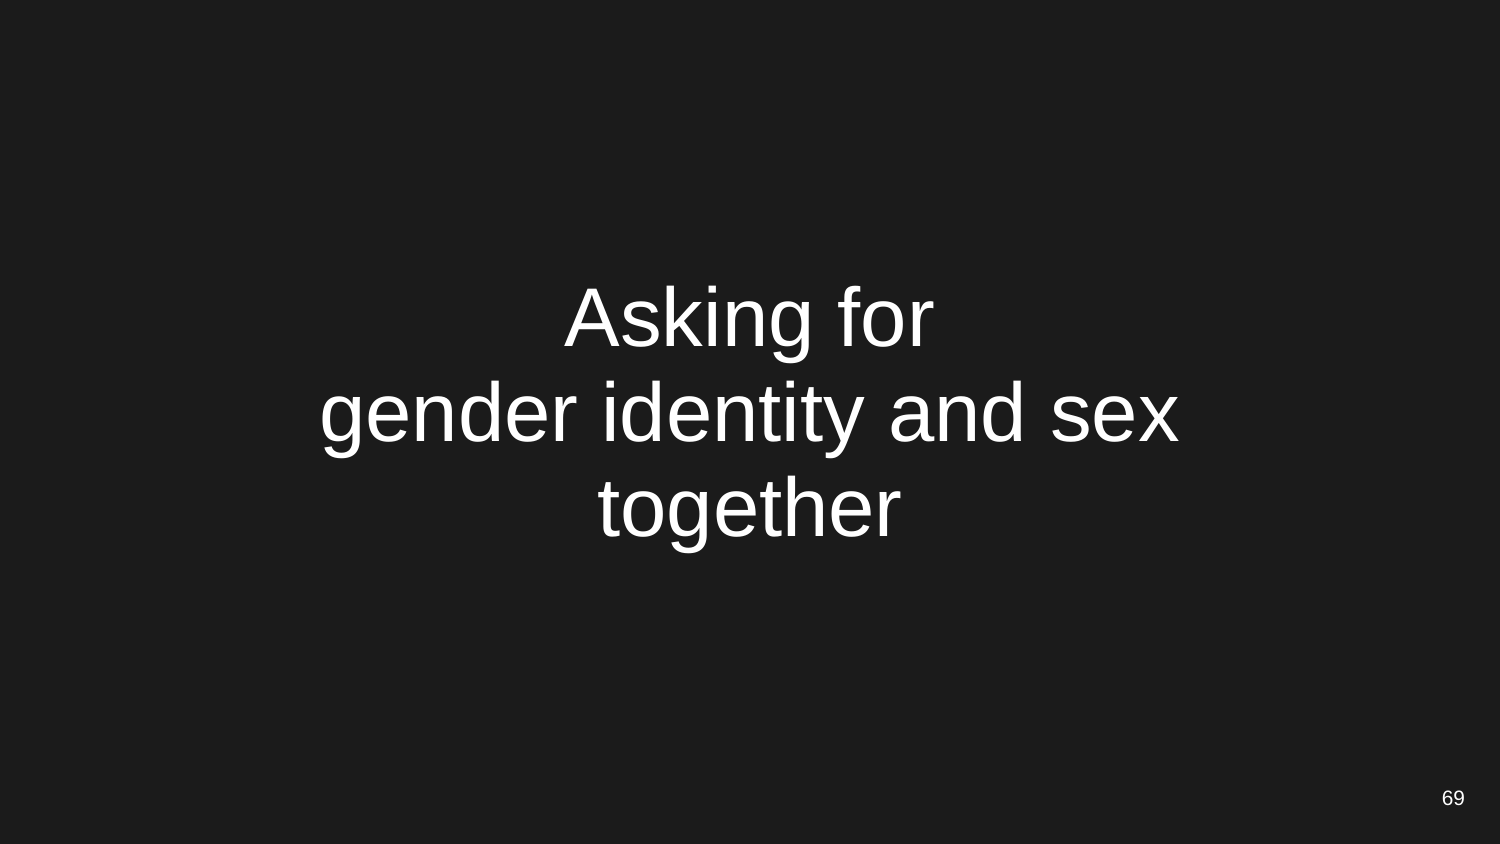

# Asking for
 gender identity and sex
together
69